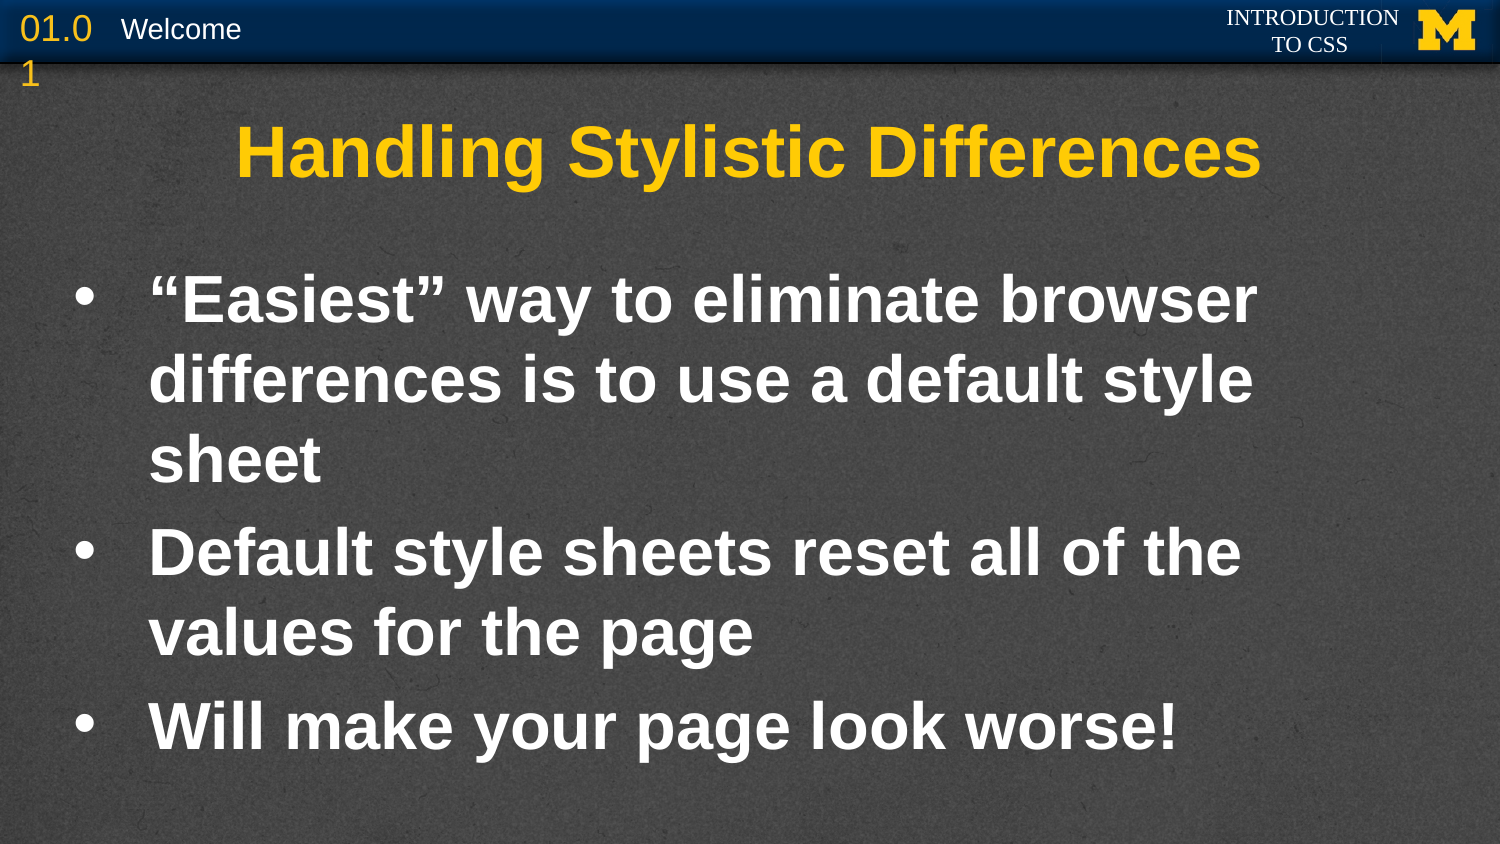

# Handling Stylistic Differences
“Easiest” way to eliminate browser differences is to use a default style sheet
Default style sheets reset all of the values for the page
Will make your page look worse!